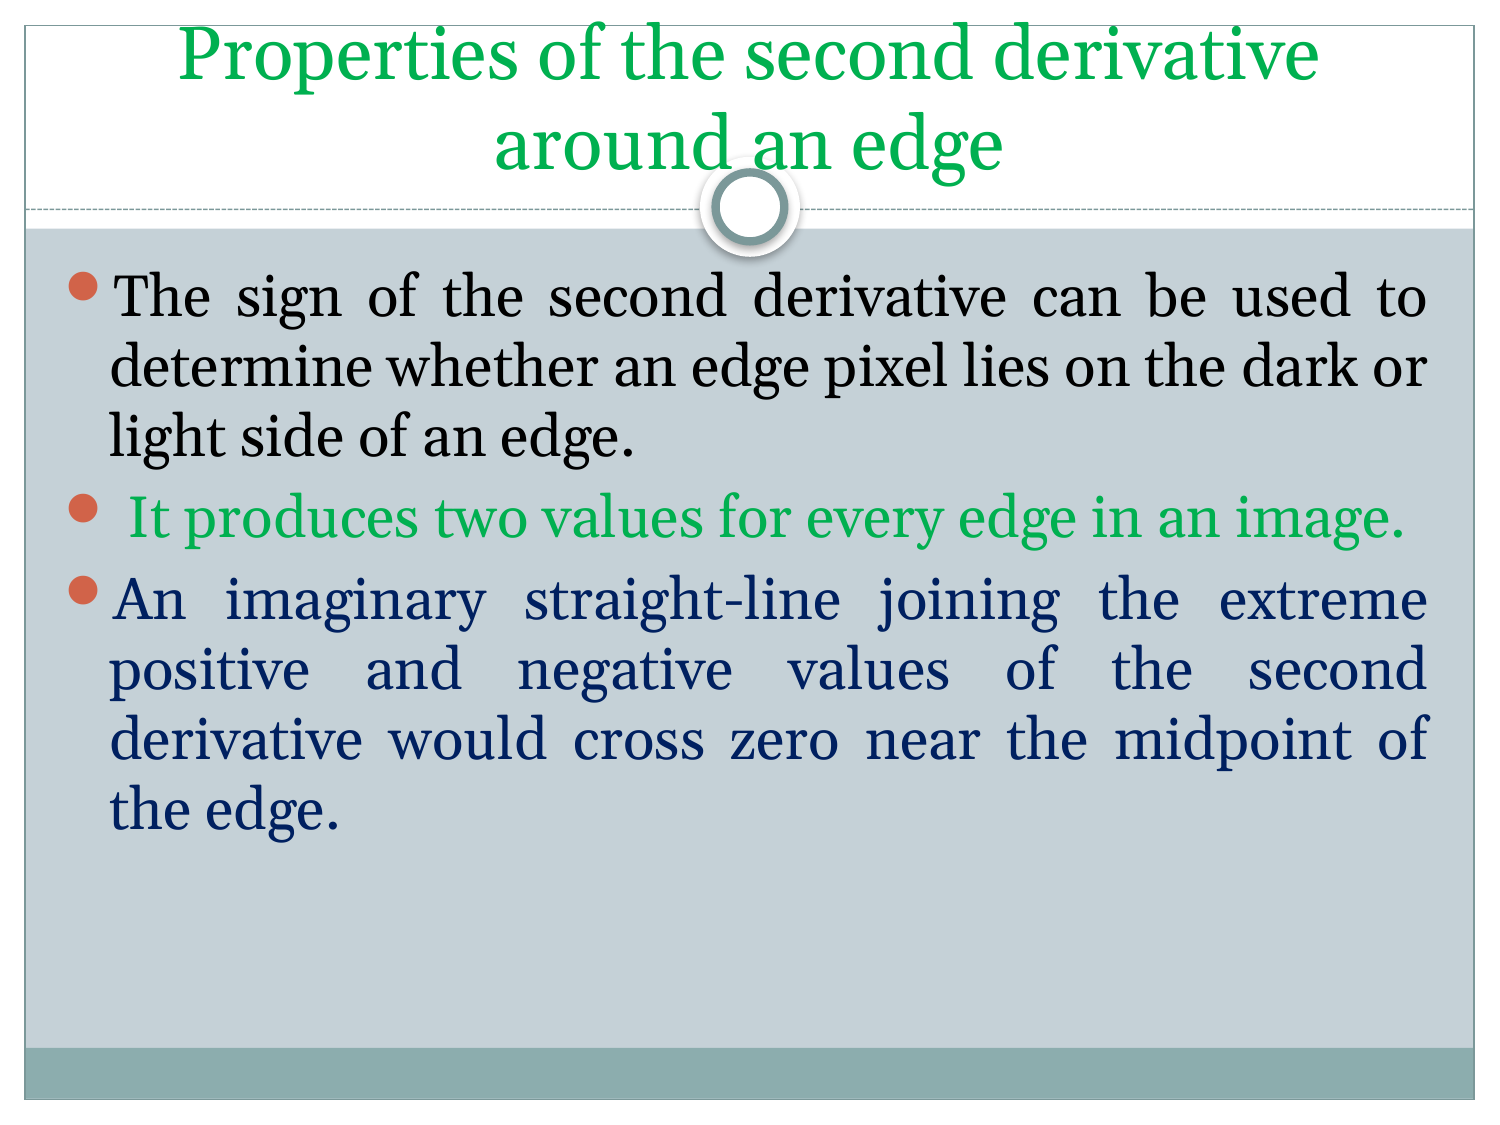

# Properties of the second derivative around an edge
The sign of the second derivative can be used to determine whether an edge pixel lies on the dark or light side of an edge.
 It produces two values for every edge in an image.
An imaginary straight-line joining the extreme positive and negative values of the second derivative would cross zero near the midpoint of the edge.